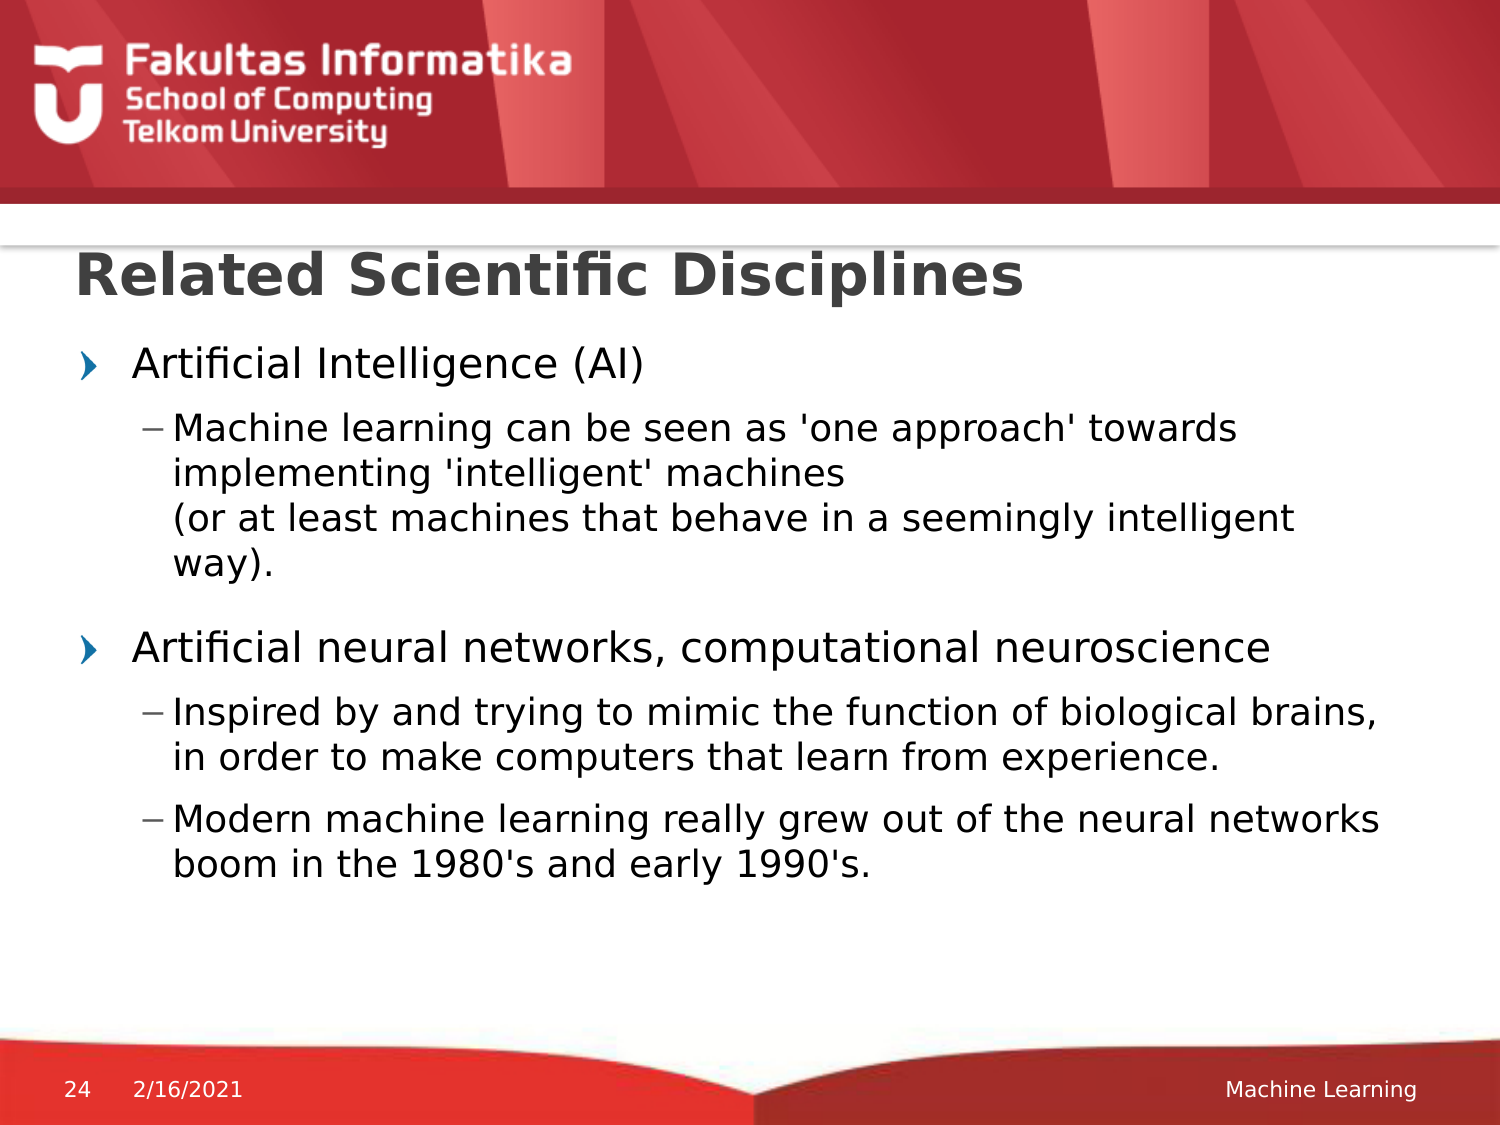

# Related Scientific Disciplines
Artificial Intelligence (AI)
Machine learning can be seen as 'one approach' towards implementing 'intelligent' machines
(or at least machines that behave in a seemingly intelligent way).
Artificial neural networks, computational neuroscience
Inspired by and trying to mimic the function of biological brains, in order to make computers that learn from experience.
Modern machine learning really grew out of the neural networks boom in the 1980's and early 1990's.
Machine Learning
24
2/16/2021